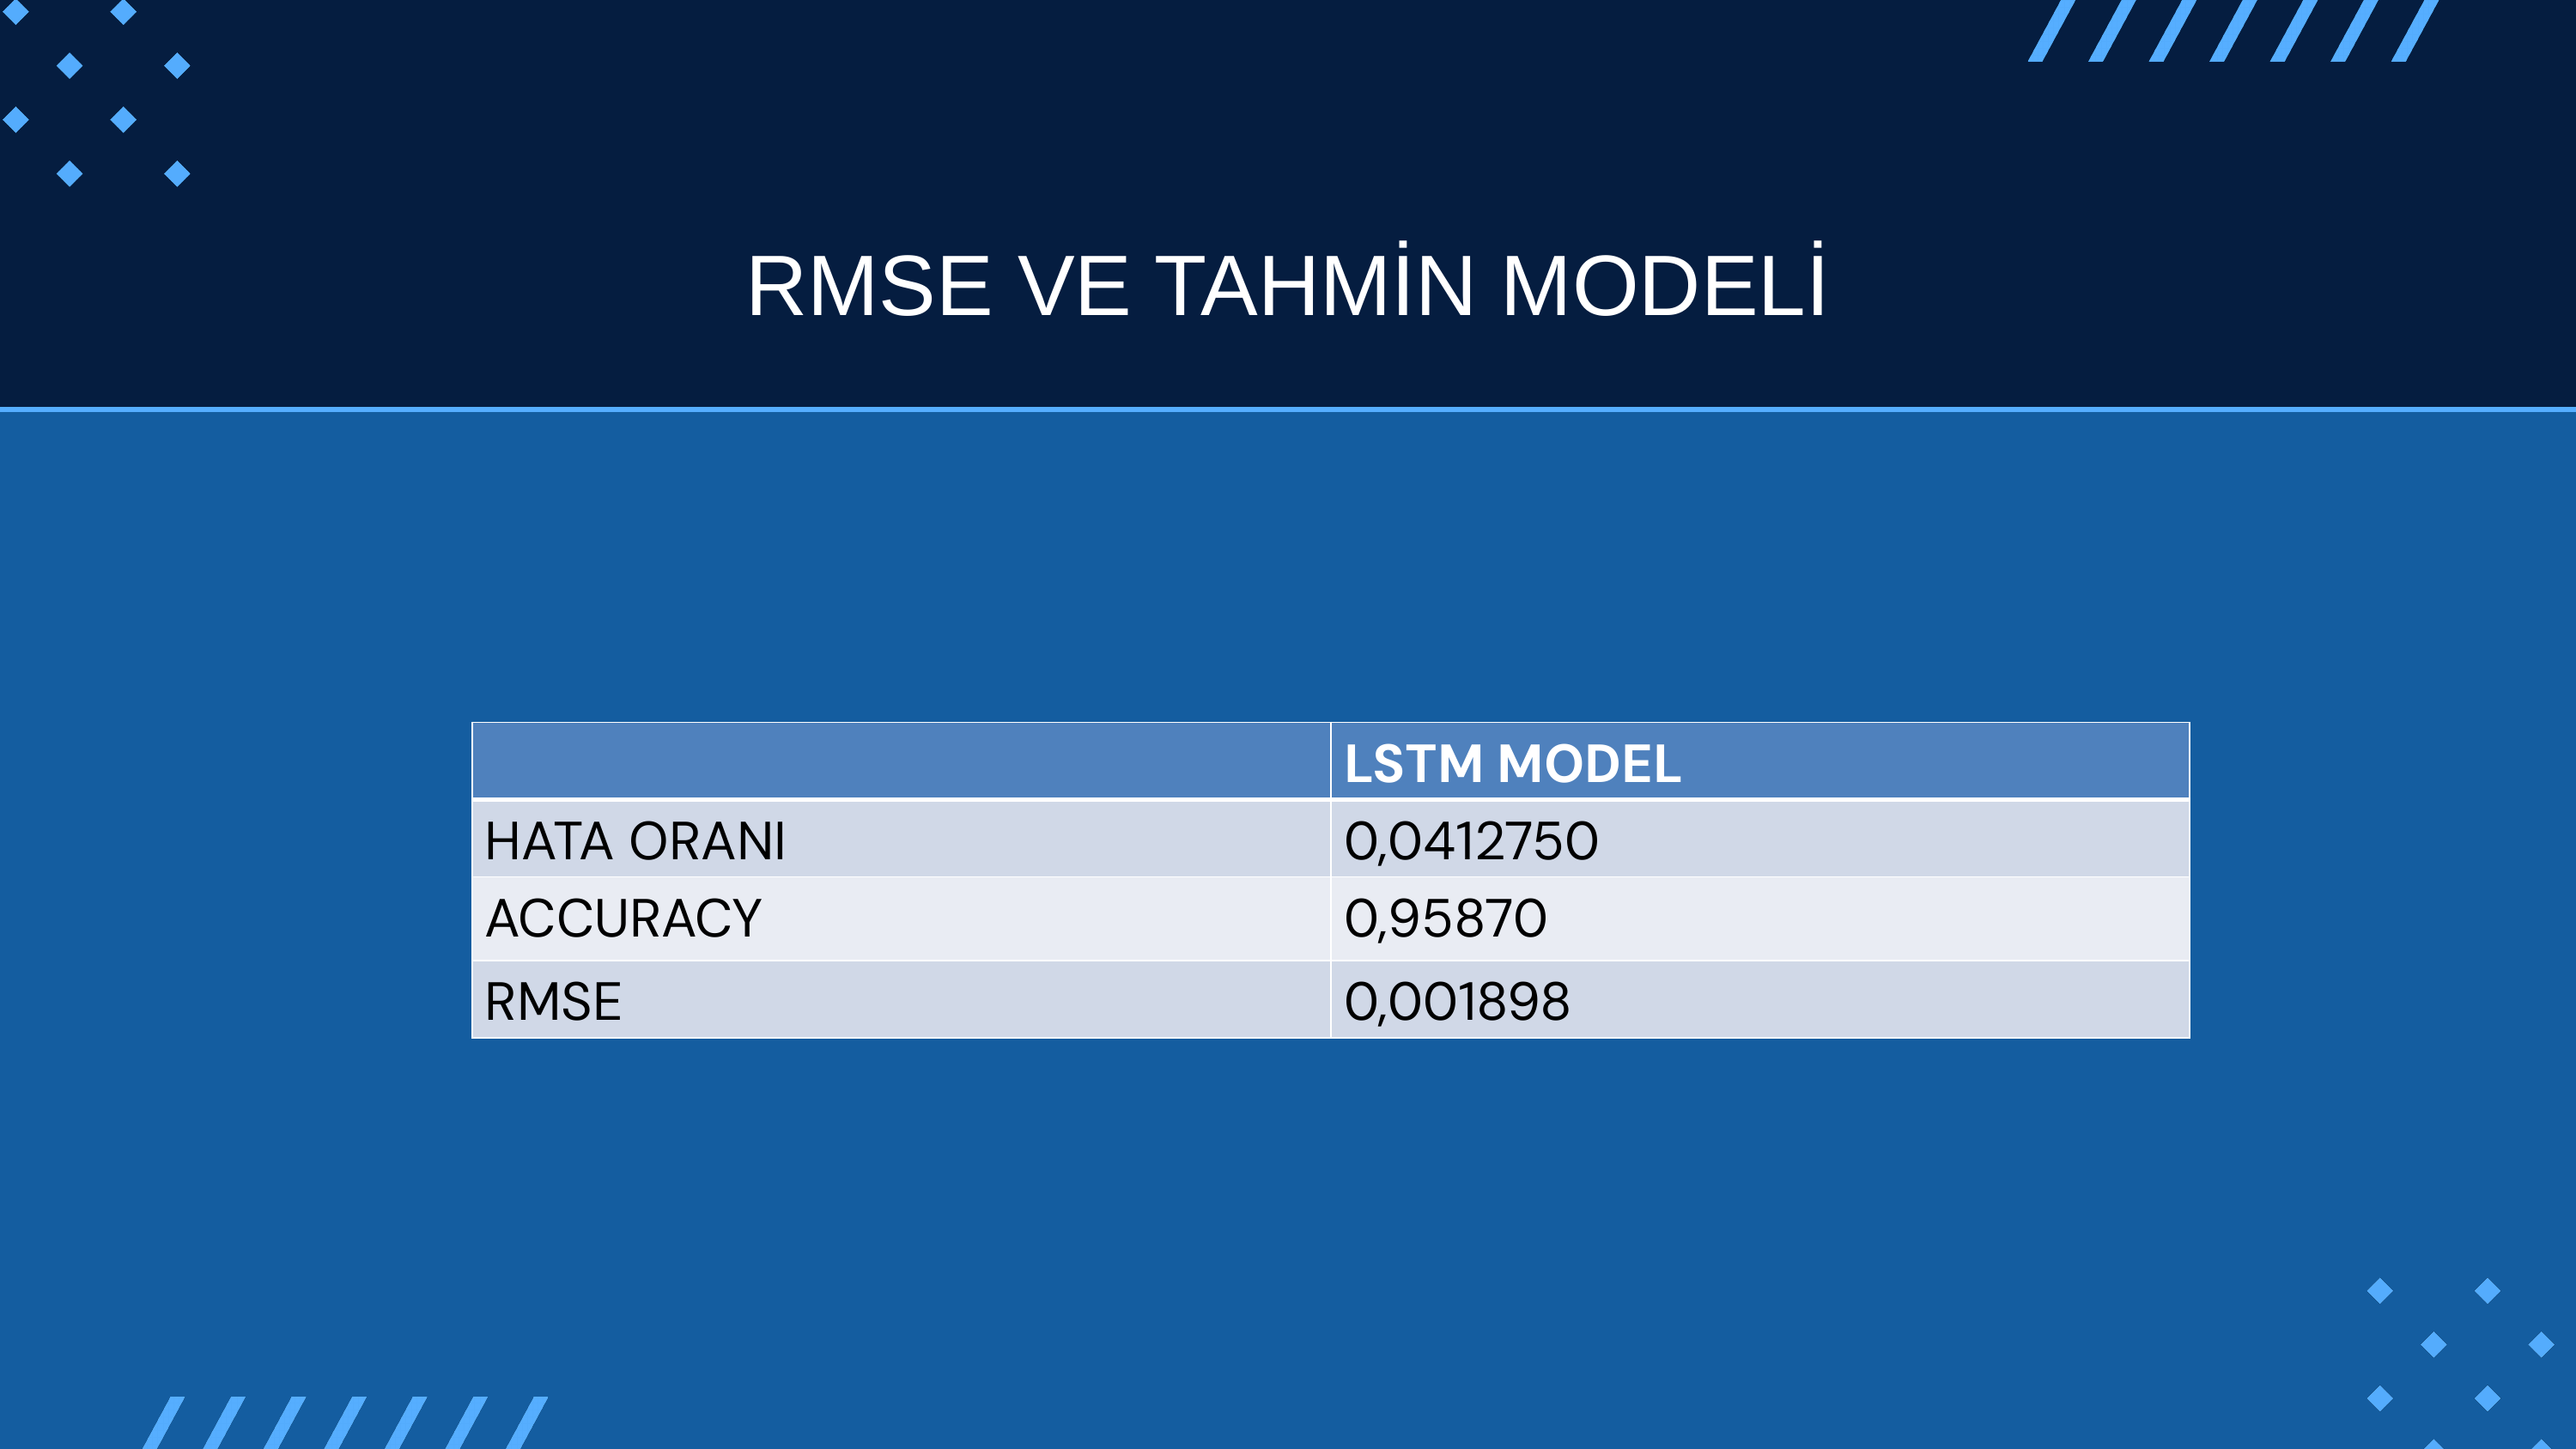

RMSE VE TAHMİN MODELİ

|  | LSTM MODEL |
| --- | --- |
| HATA ORANI | 0,0412750 |
| ACCURACY | 0,95870 |
| RMSE | 0,001898 |